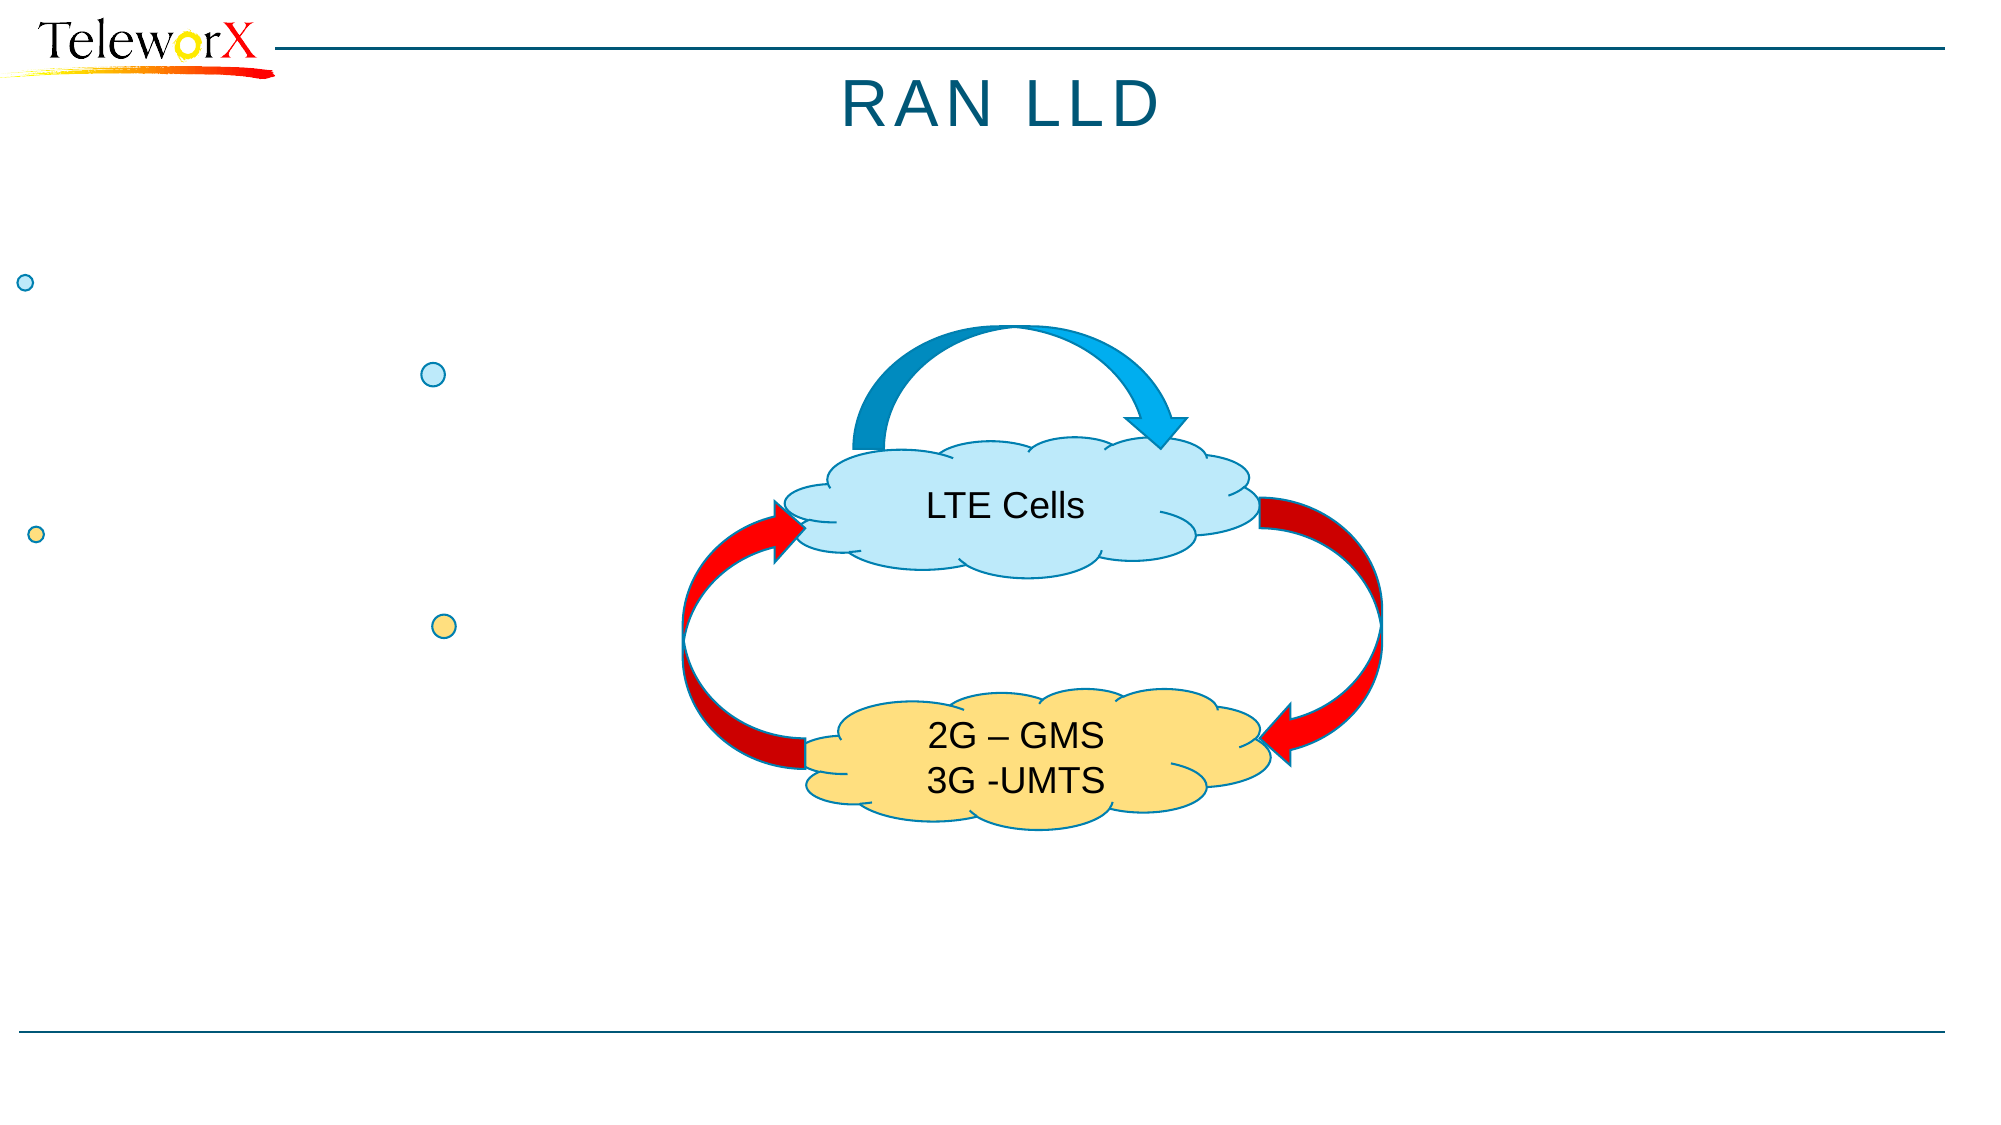

# RAN LLD

LTE Cells

2G – GMS
3G -UMTS